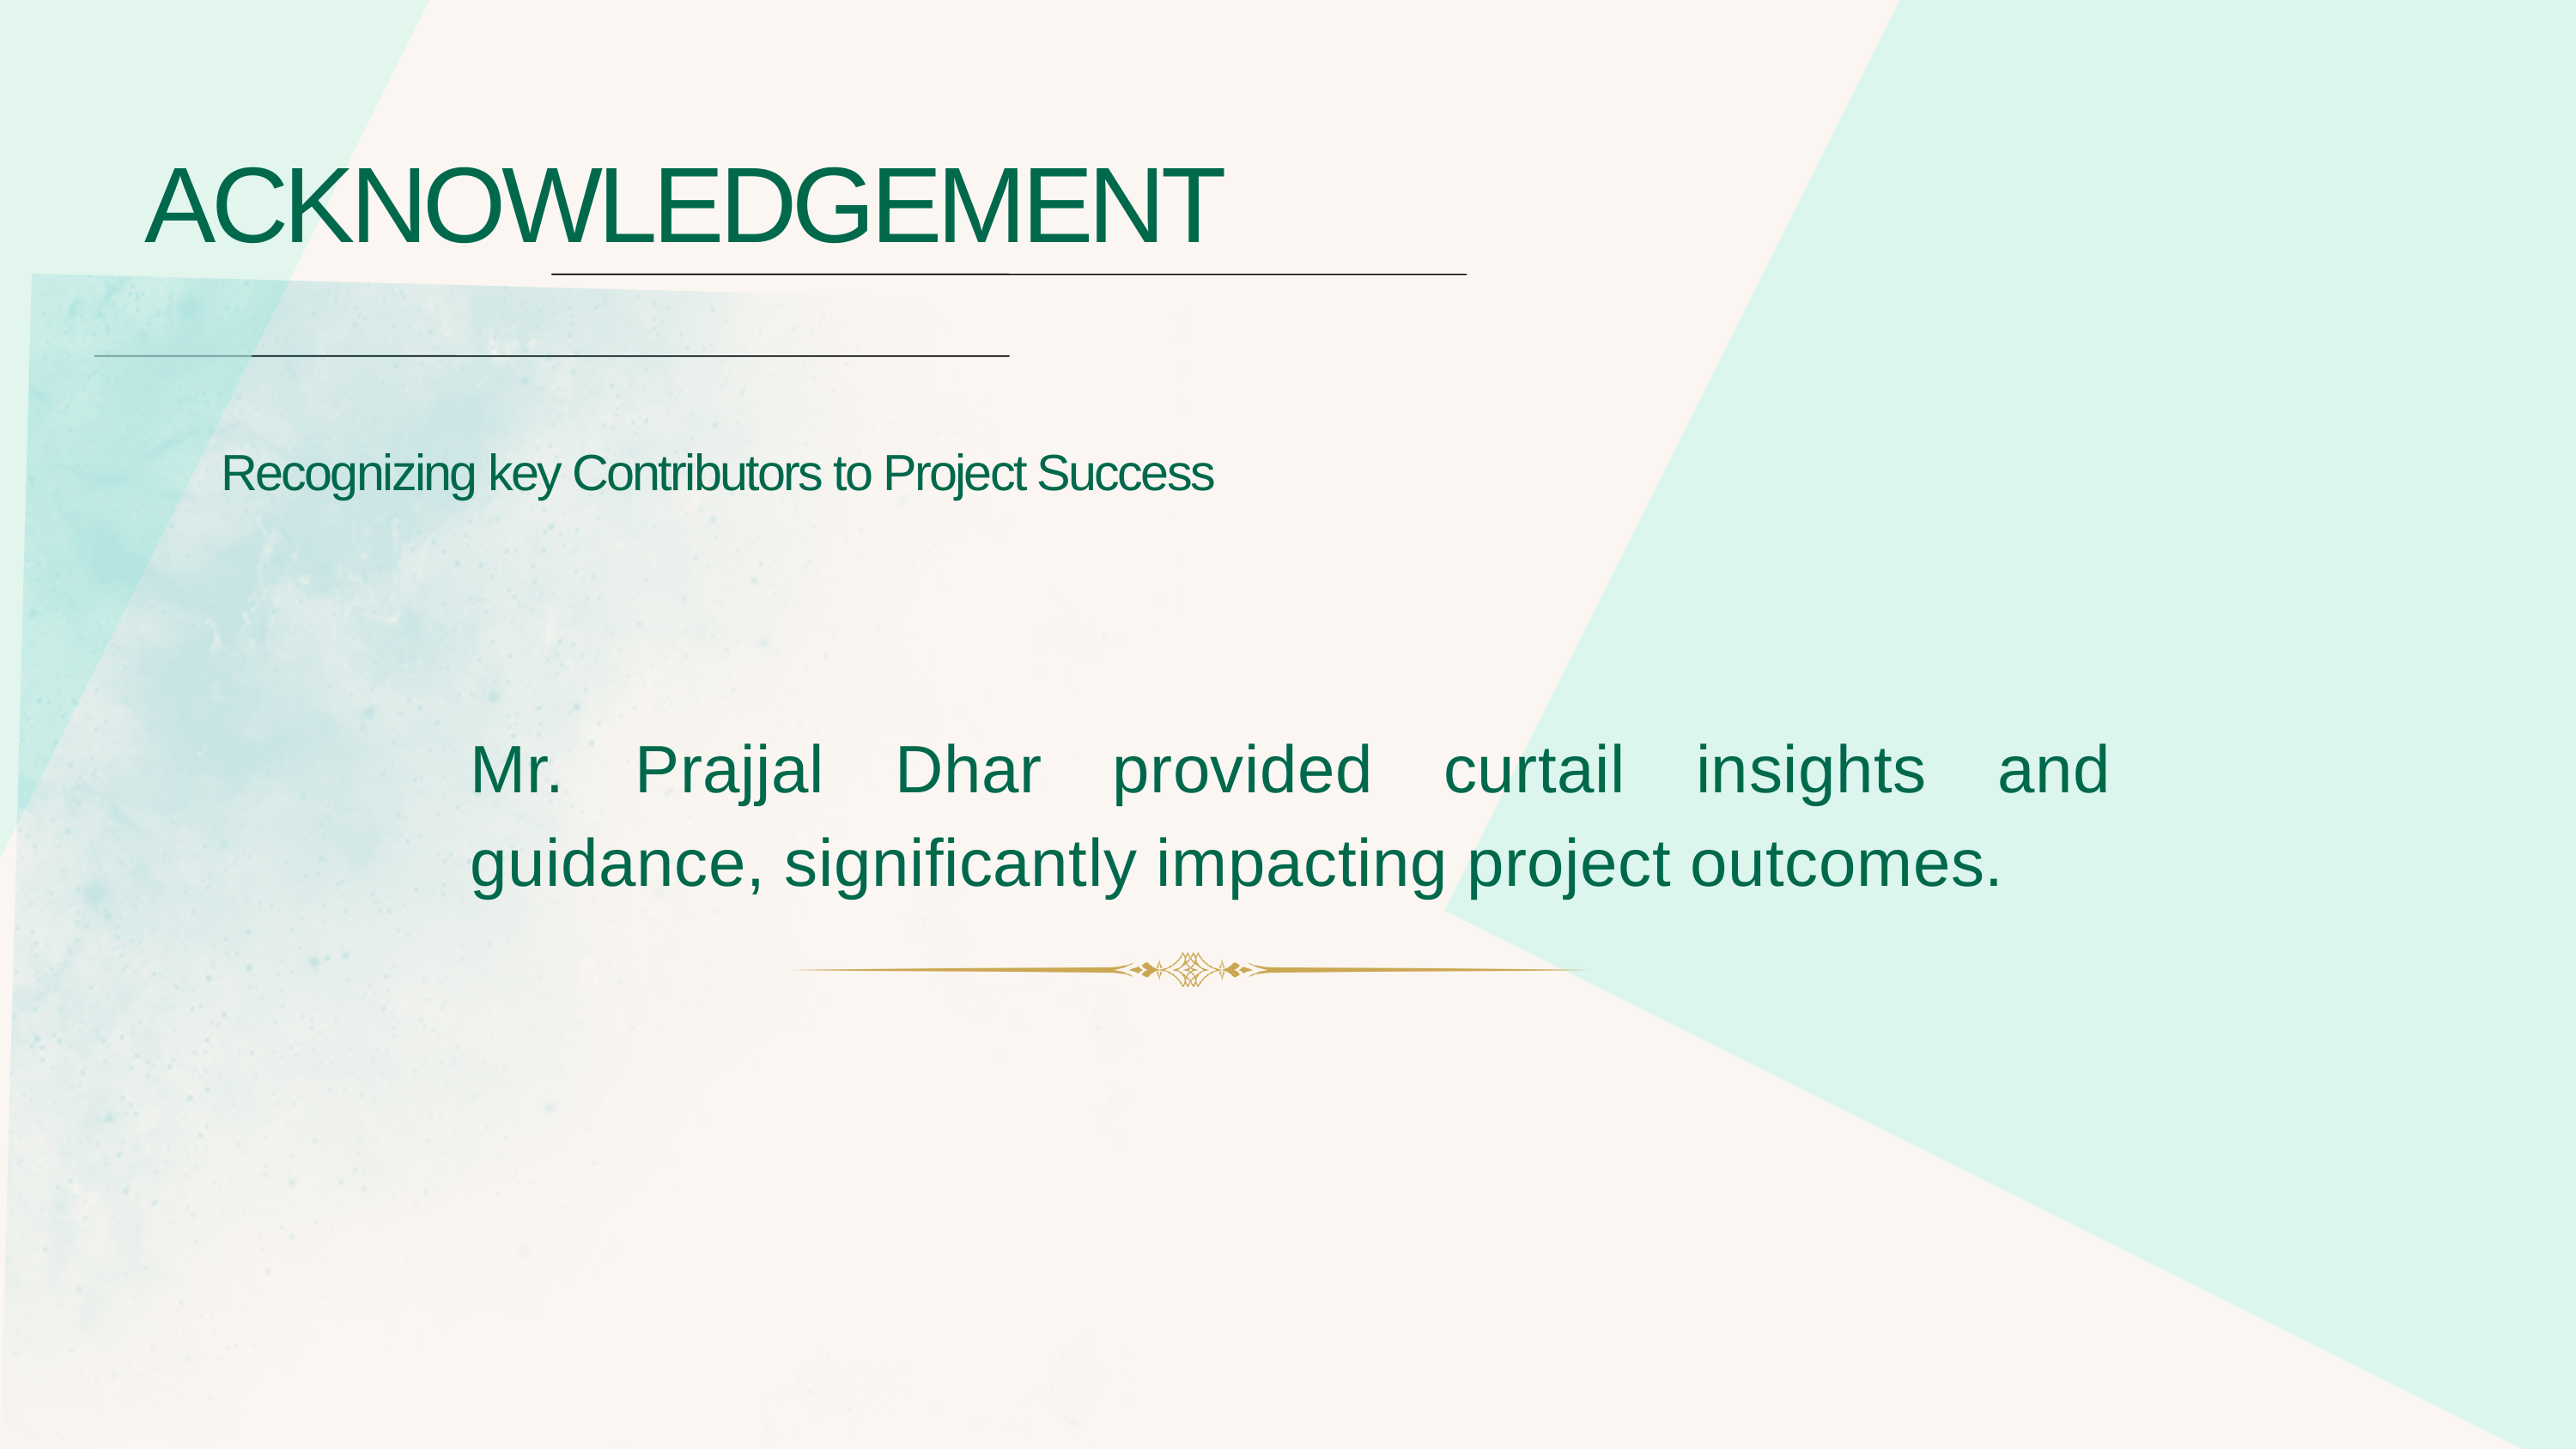

ACKNOWLEDGEMENT

Recognizing key Contributors to Project Success
Mr. Prajjal Dhar provided curtail insights and guidance, significantly impacting project outcomes.